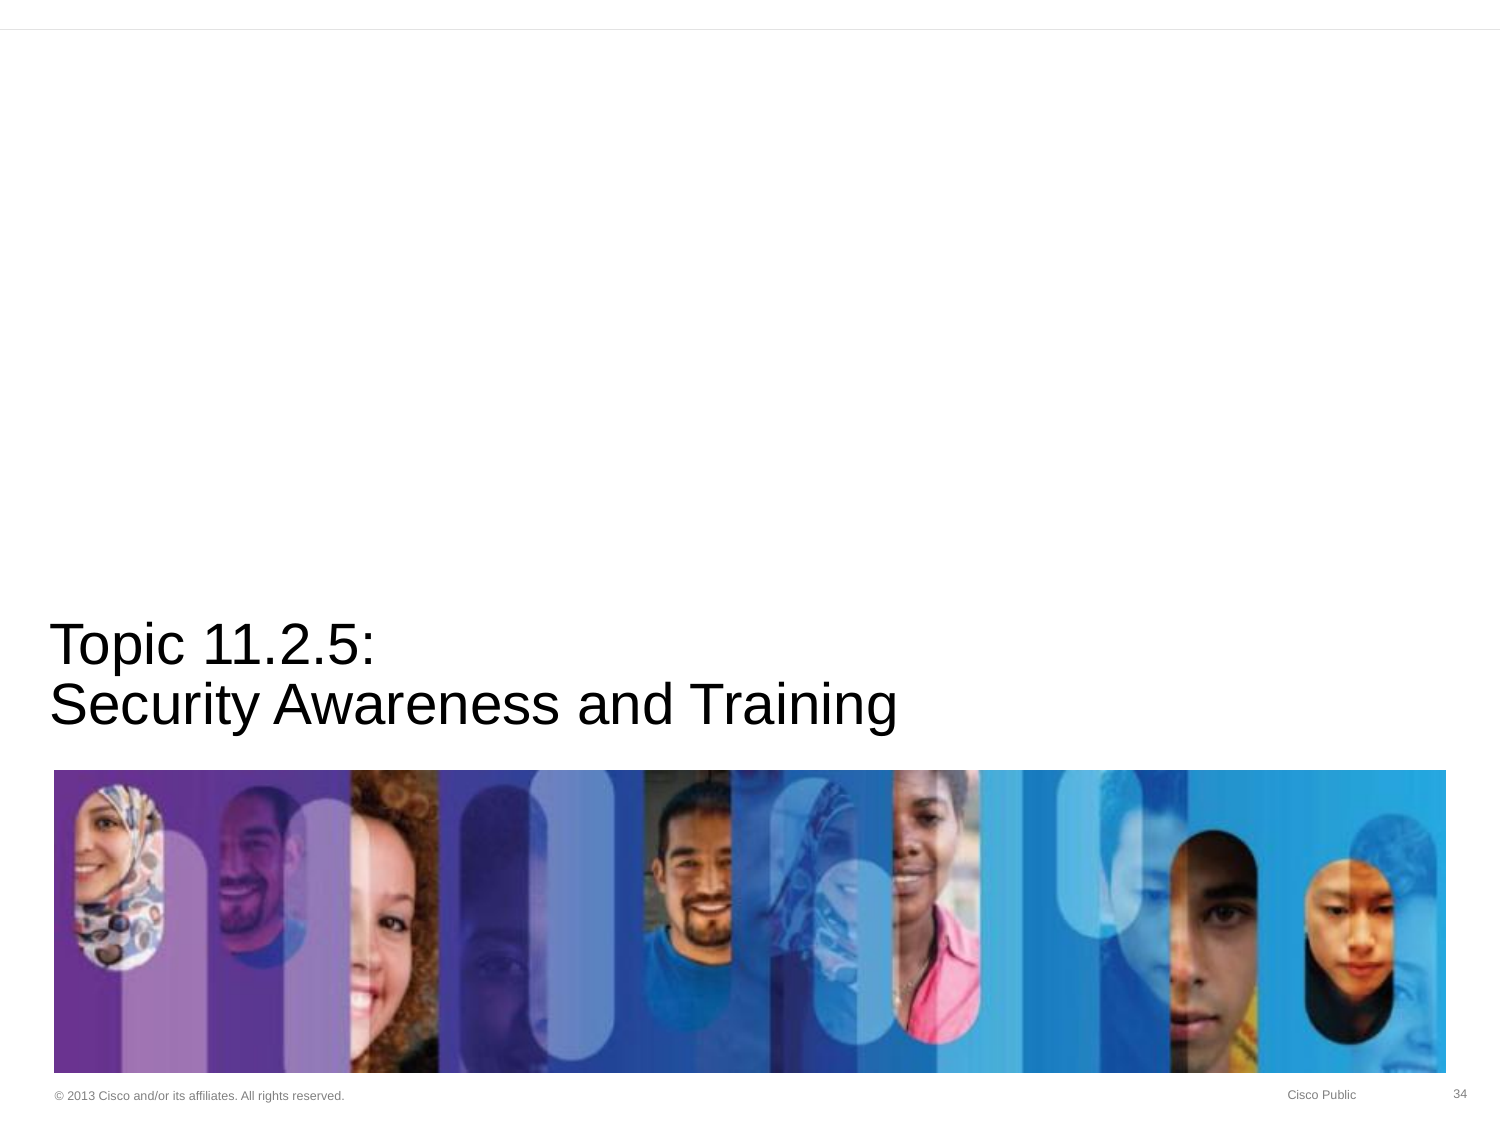

# Topic 11.2.5: Security Awareness and Training